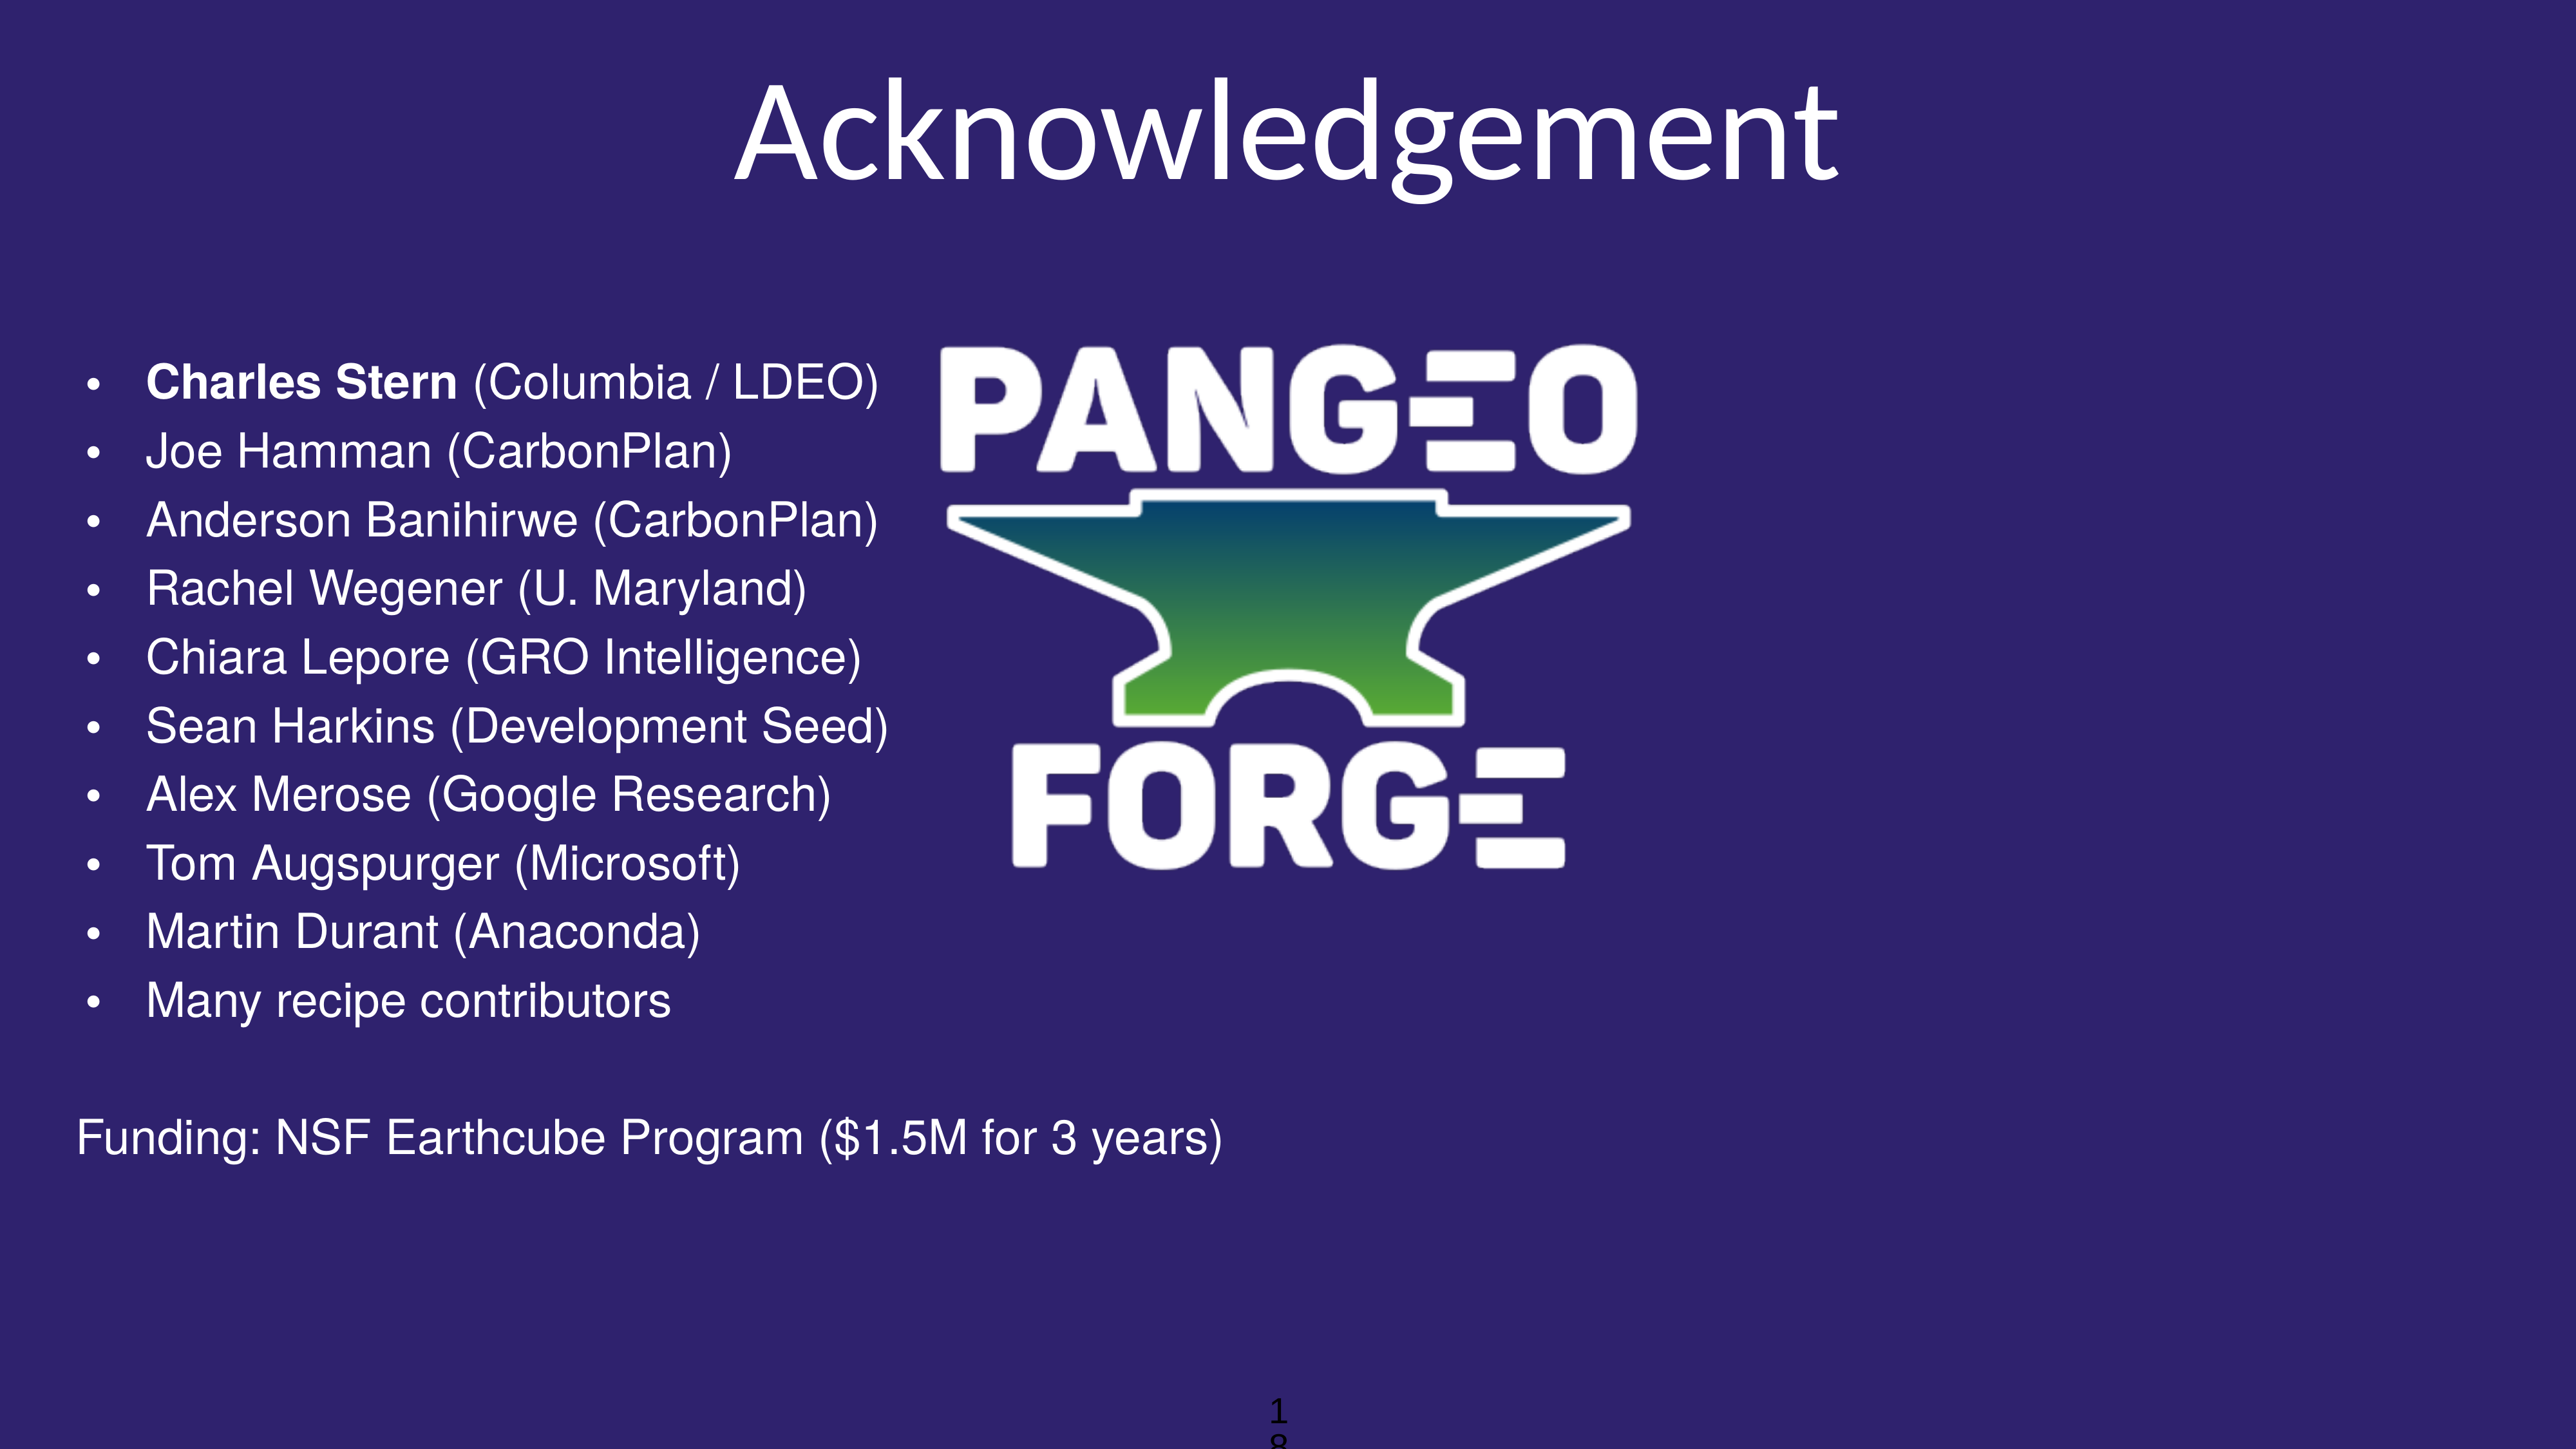

Acknowledgement
Charles Stern (Columbia / LDEO)
Joe Hamman (CarbonPlan)
Anderson Banihirwe (CarbonPlan)
Rachel Wegener (U. Maryland)
Chiara Lepore (GRO Intelligence)
Sean Harkins (Development Seed)
Alex Merose (Google Research)
Tom Augspurger (Microsoft)
Martin Durant (Anaconda)
Many recipe contributors

Funding: NSF Earthcube Program ($1.5M for 3 years)
18